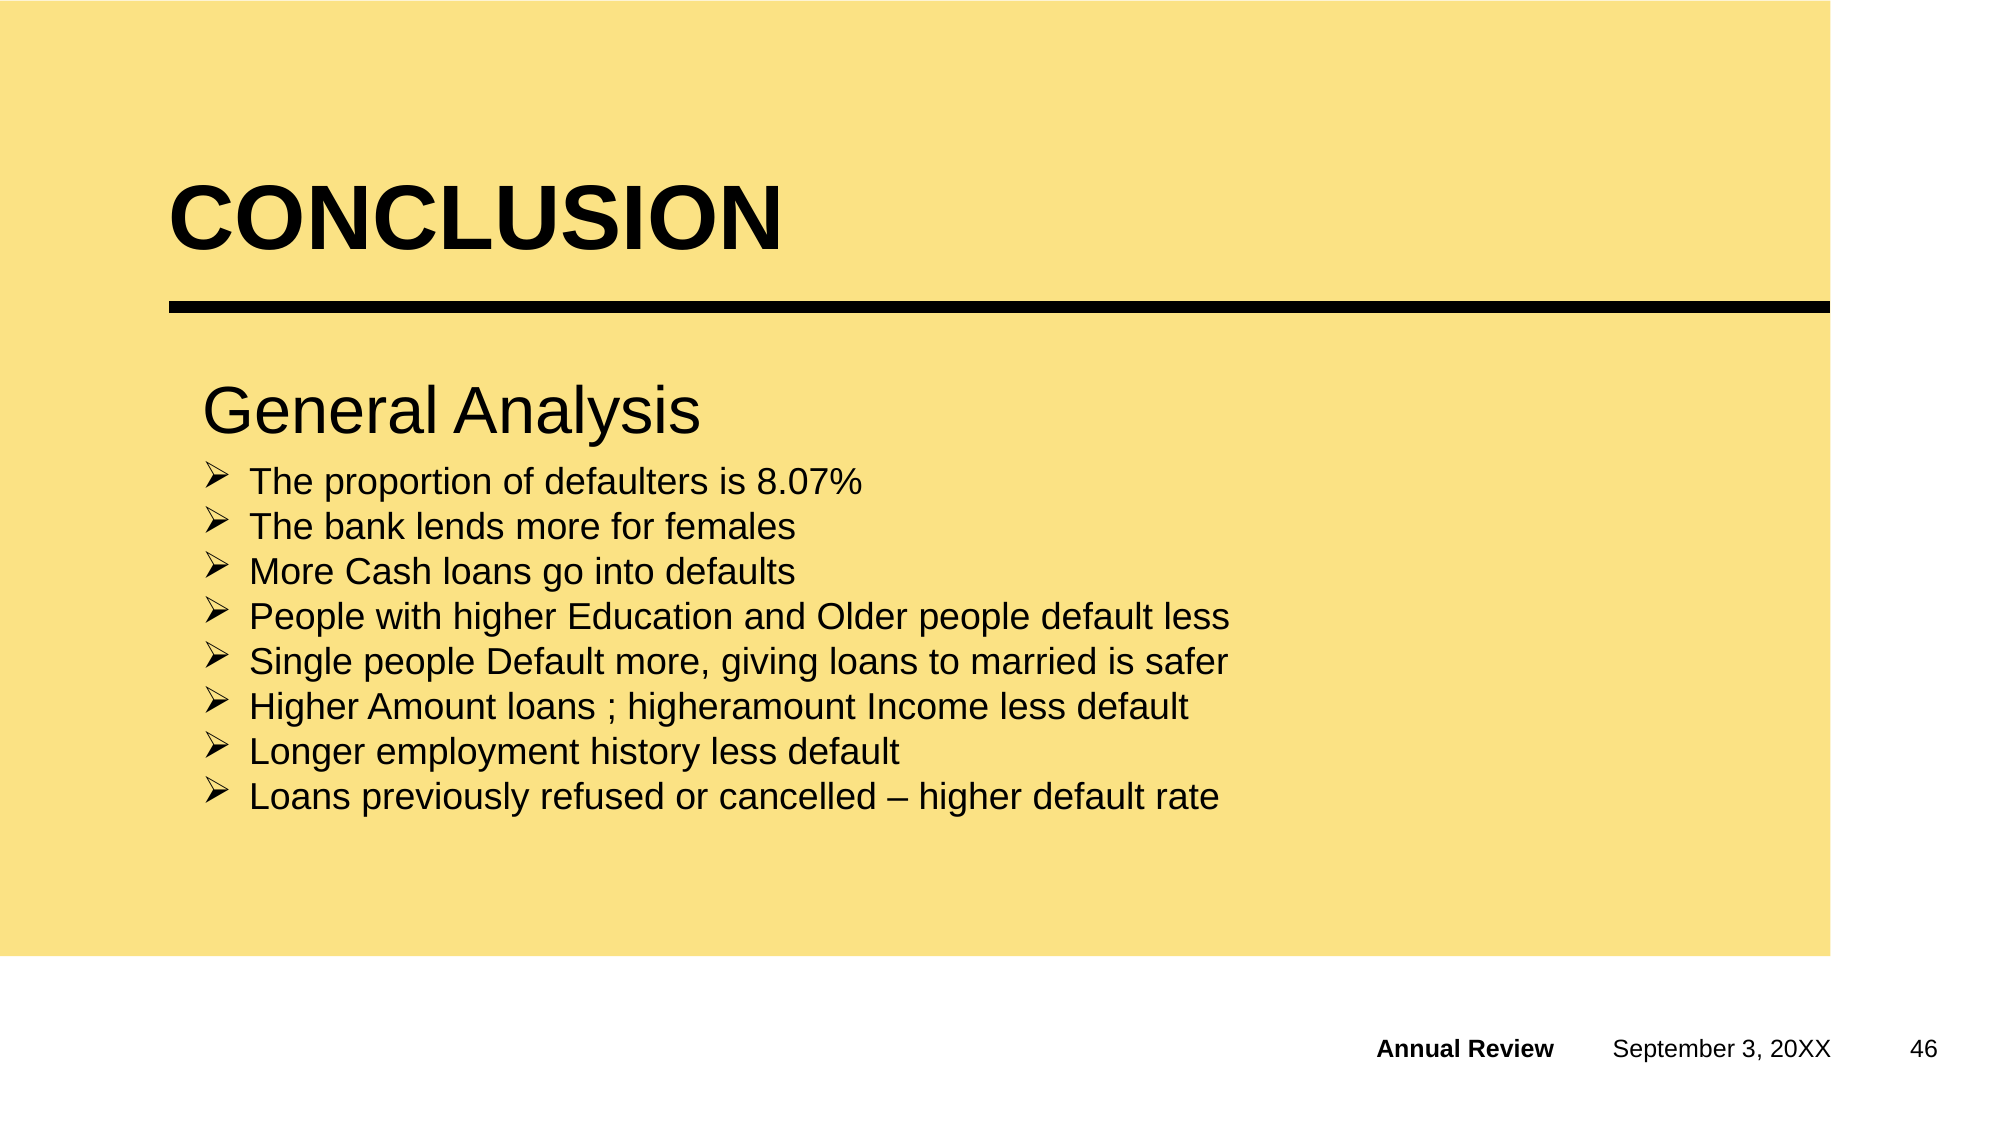

# CONCLUSION
General Analysis

The proportion of defaulters is 8.07%
The bank lends more for females
More Cash loans go into defaults
People with higher Education and Older people default less
Single people Default more, giving loans to married is safer
Higher Amount loans ; higheramount Income less default
Longer employment history less default
Loans previously refused or cancelled – higher default rate

September 3, 20XX
46
Annual Review